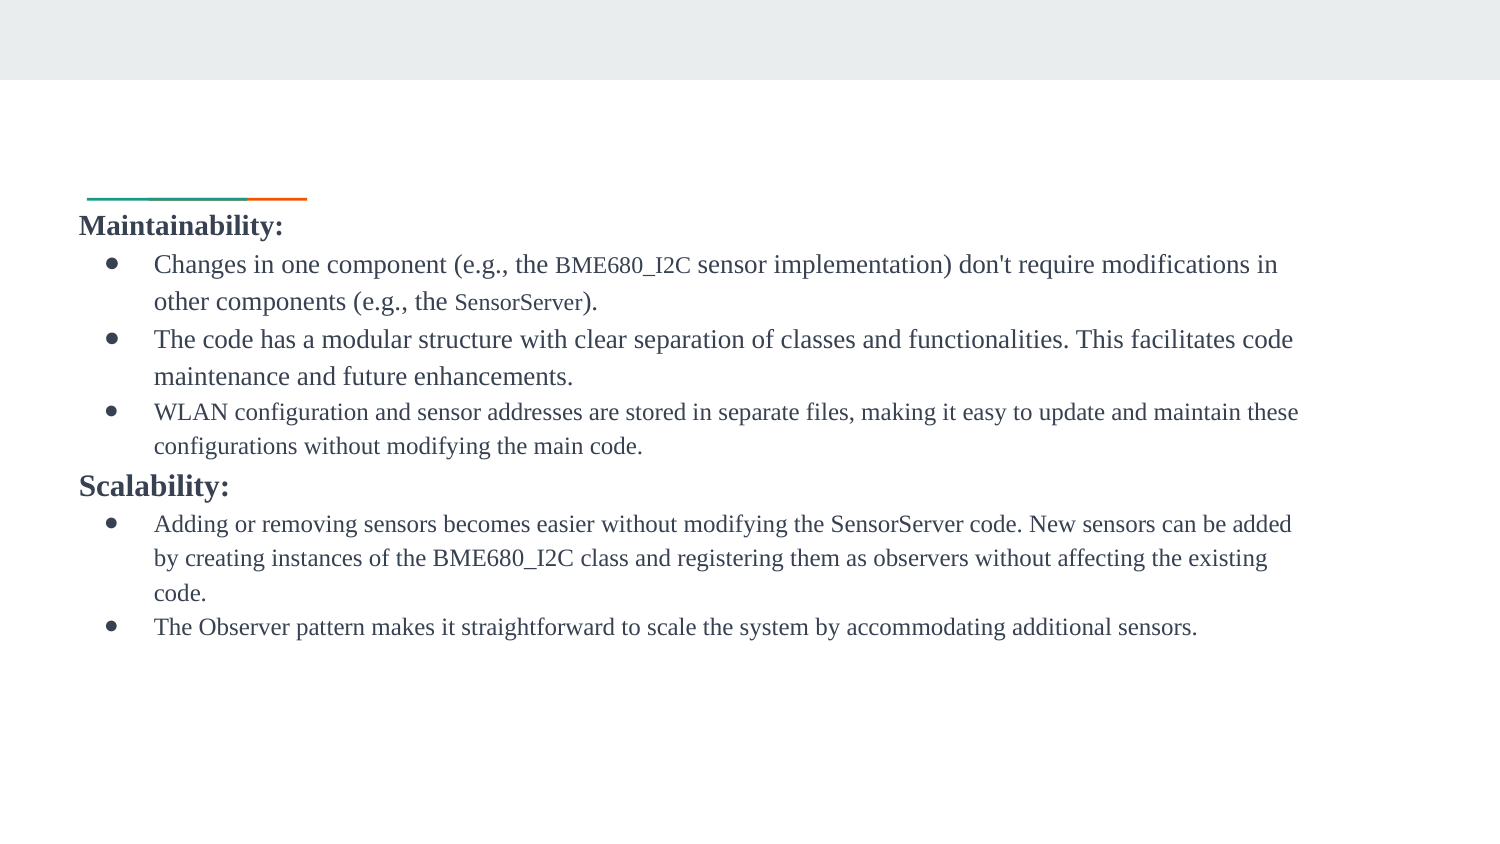

Maintainability:
Changes in one component (e.g., the BME680_I2C sensor implementation) don't require modifications in other components (e.g., the SensorServer).
The code has a modular structure with clear separation of classes and functionalities. This facilitates code maintenance and future enhancements.
WLAN configuration and sensor addresses are stored in separate files, making it easy to update and maintain these configurations without modifying the main code.
Scalability:
Adding or removing sensors becomes easier without modifying the SensorServer code. New sensors can be added by creating instances of the BME680_I2C class and registering them as observers without affecting the existing code.
The Observer pattern makes it straightforward to scale the system by accommodating additional sensors.